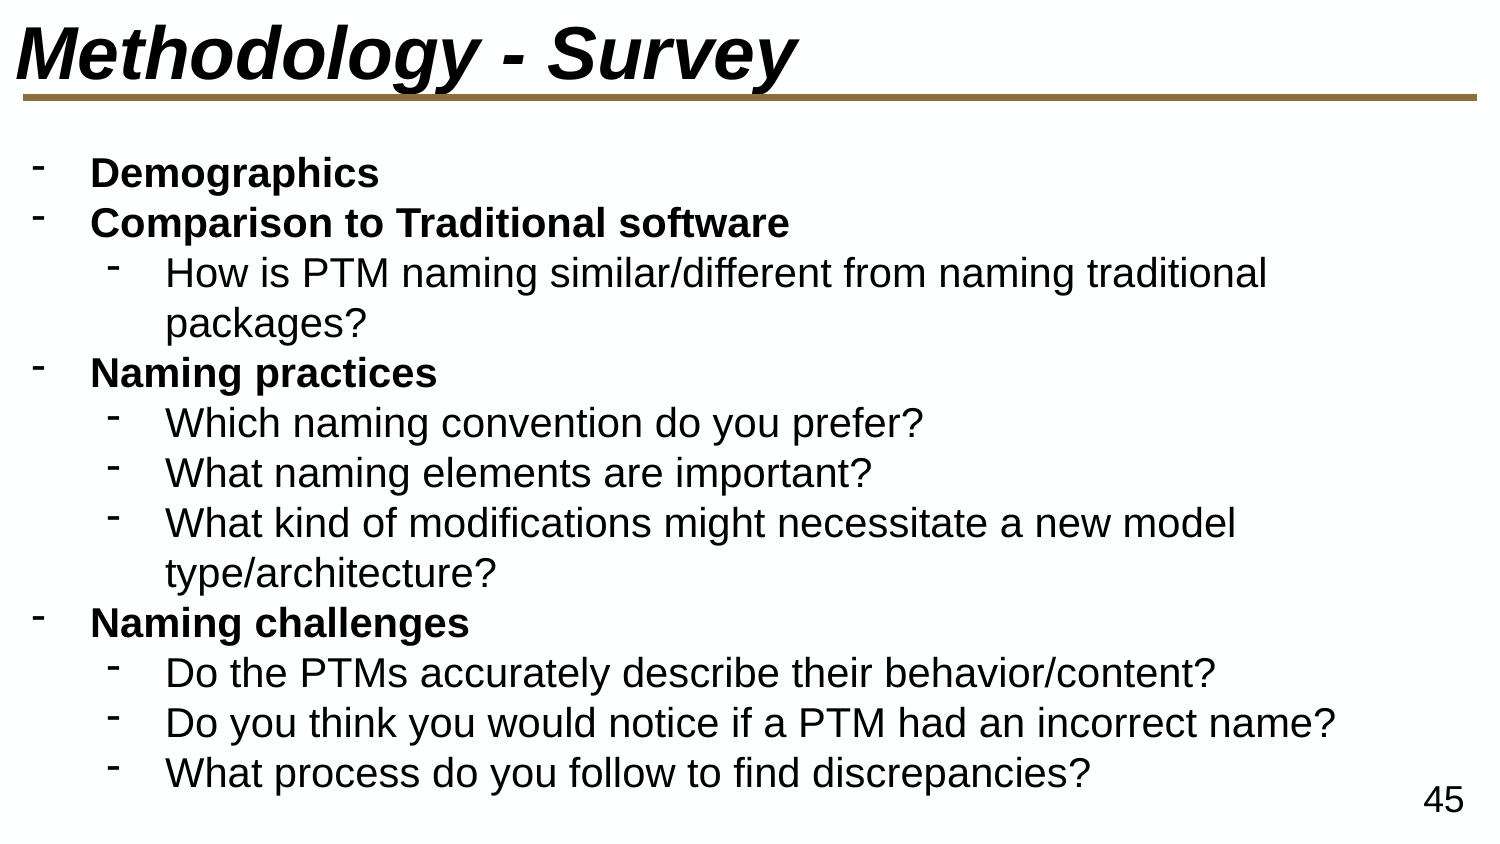

# Methodology - Survey

Demographics
Comparison to Traditional software
How is PTM naming similar/different from naming traditional packages?
Naming practices
Which naming convention do you prefer?
What naming elements are important?
What kind of modifications might necessitate a new model type/architecture?
Naming challenges
Do the PTMs accurately describe their behavior/content?
Do you think you would notice if a PTM had an incorrect name?
What process do you follow to find discrepancies?
45